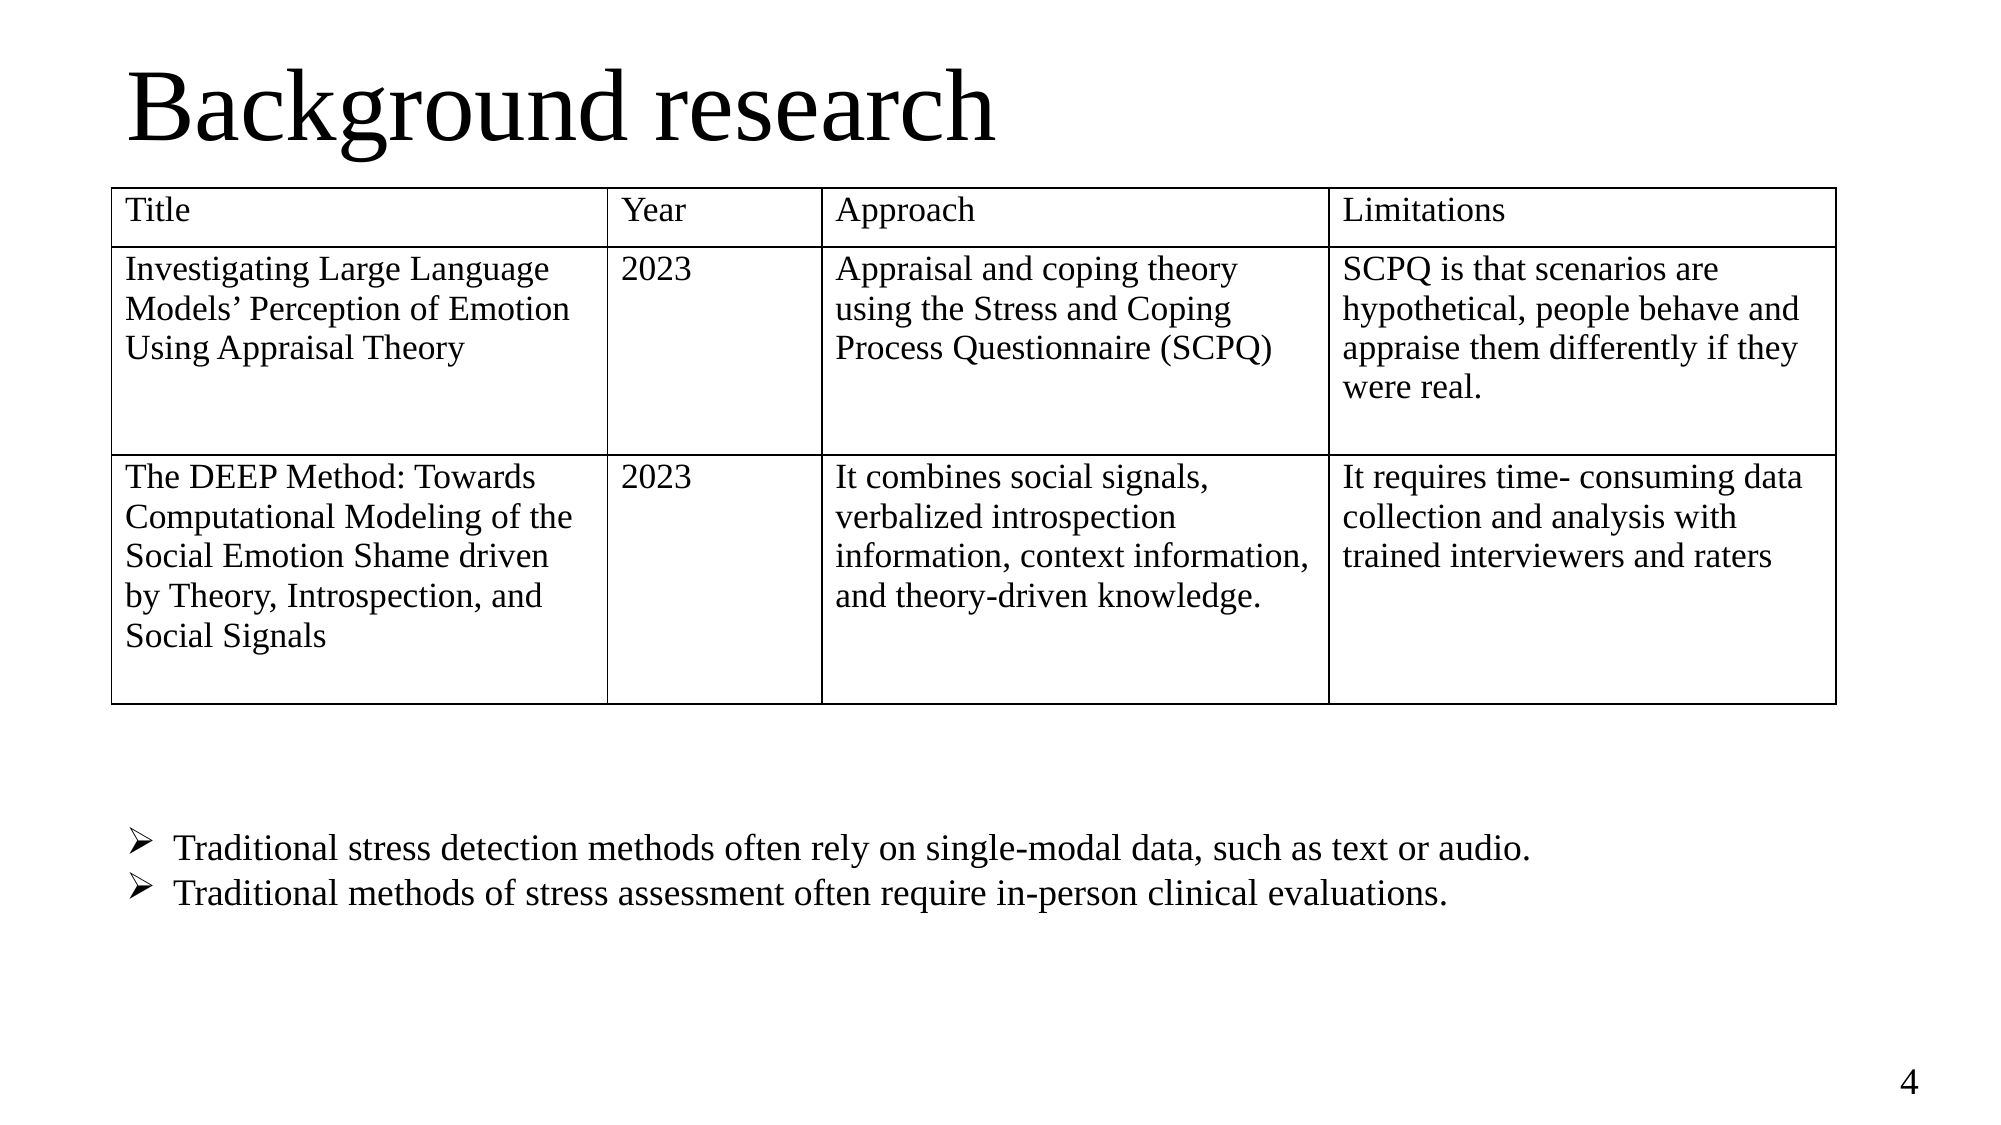

# Background research
| Title | Year | Approach | Limitations |
| --- | --- | --- | --- |
| Investigating Large Language Models’ Perception of Emotion Using Appraisal Theory | 2023 | Appraisal and coping theory using the Stress and Coping Process Questionnaire (SCPQ) | SCPQ is that scenarios are hypothetical, people behave and appraise them differently if they were real. |
| The DEEP Method: Towards Computational Modeling of the Social Emotion Shame driven by Theory, Introspection, and Social Signals | 2023 | It combines social signals, verbalized introspection information, context information, and theory-driven knowledge. | It requires time- consuming data collection and analysis with trained interviewers and raters |
Traditional stress detection methods often rely on single-modal data, such as text or audio.
Traditional methods of stress assessment often require in-person clinical evaluations.

4